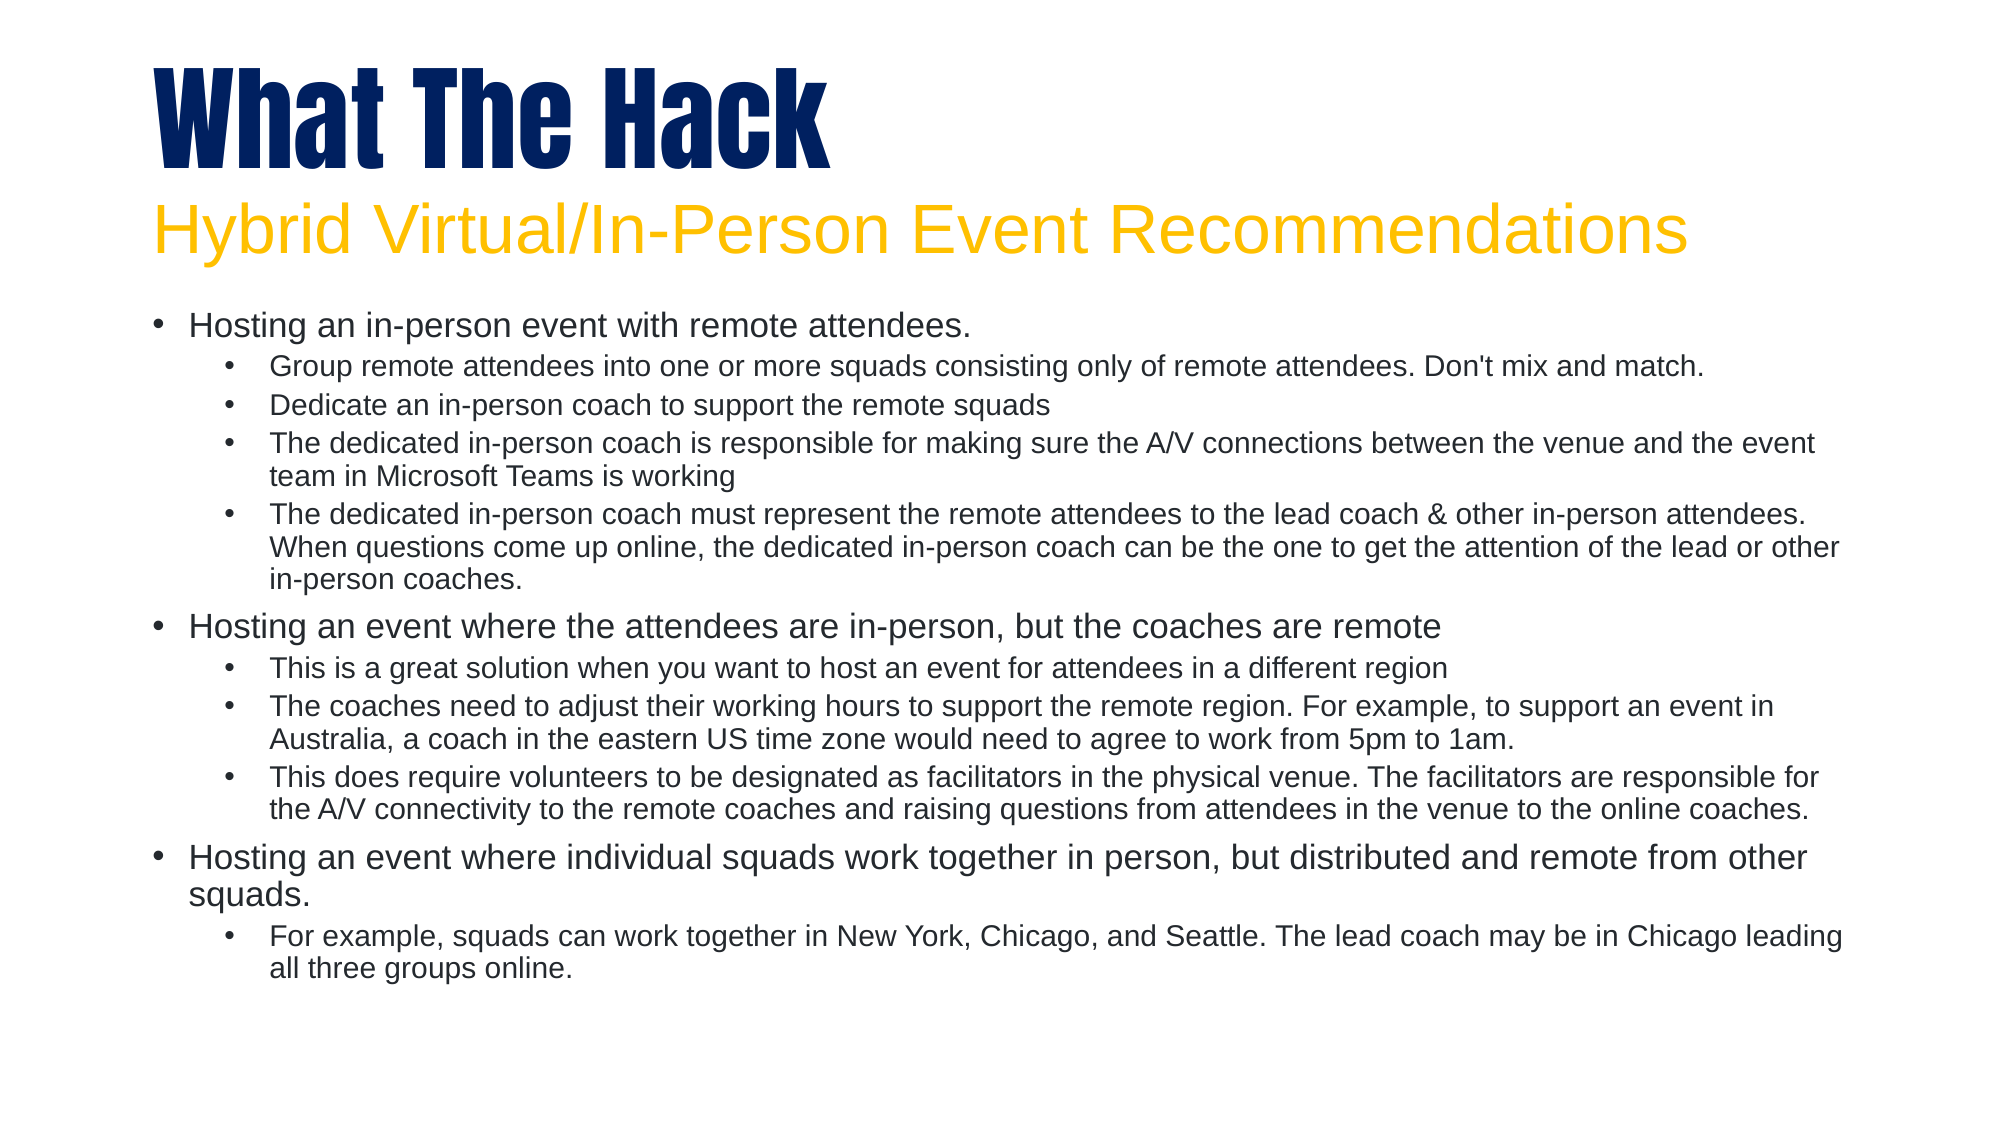

# What The Hack Hybrid Virtual/In-Person Event Recommendations
Hosting an in-person event with remote attendees.
Group remote attendees into one or more squads consisting only of remote attendees. Don't mix and match.
Dedicate an in-person coach to support the remote squads
The dedicated in-person coach is responsible for making sure the A/V connections between the venue and the event team in Microsoft Teams is working
The dedicated in-person coach must represent the remote attendees to the lead coach & other in-person attendees. When questions come up online, the dedicated in-person coach can be the one to get the attention of the lead or other in-person coaches.
Hosting an event where the attendees are in-person, but the coaches are remote
This is a great solution when you want to host an event for attendees in a different region
The coaches need to adjust their working hours to support the remote region. For example, to support an event in Australia, a coach in the eastern US time zone would need to agree to work from 5pm to 1am.
This does require volunteers to be designated as facilitators in the physical venue. The facilitators are responsible for the A/V connectivity to the remote coaches and raising questions from attendees in the venue to the online coaches.
Hosting an event where individual squads work together in person, but distributed and remote from other squads.
For example, squads can work together in New York, Chicago, and Seattle. The lead coach may be in Chicago leading all three groups online.